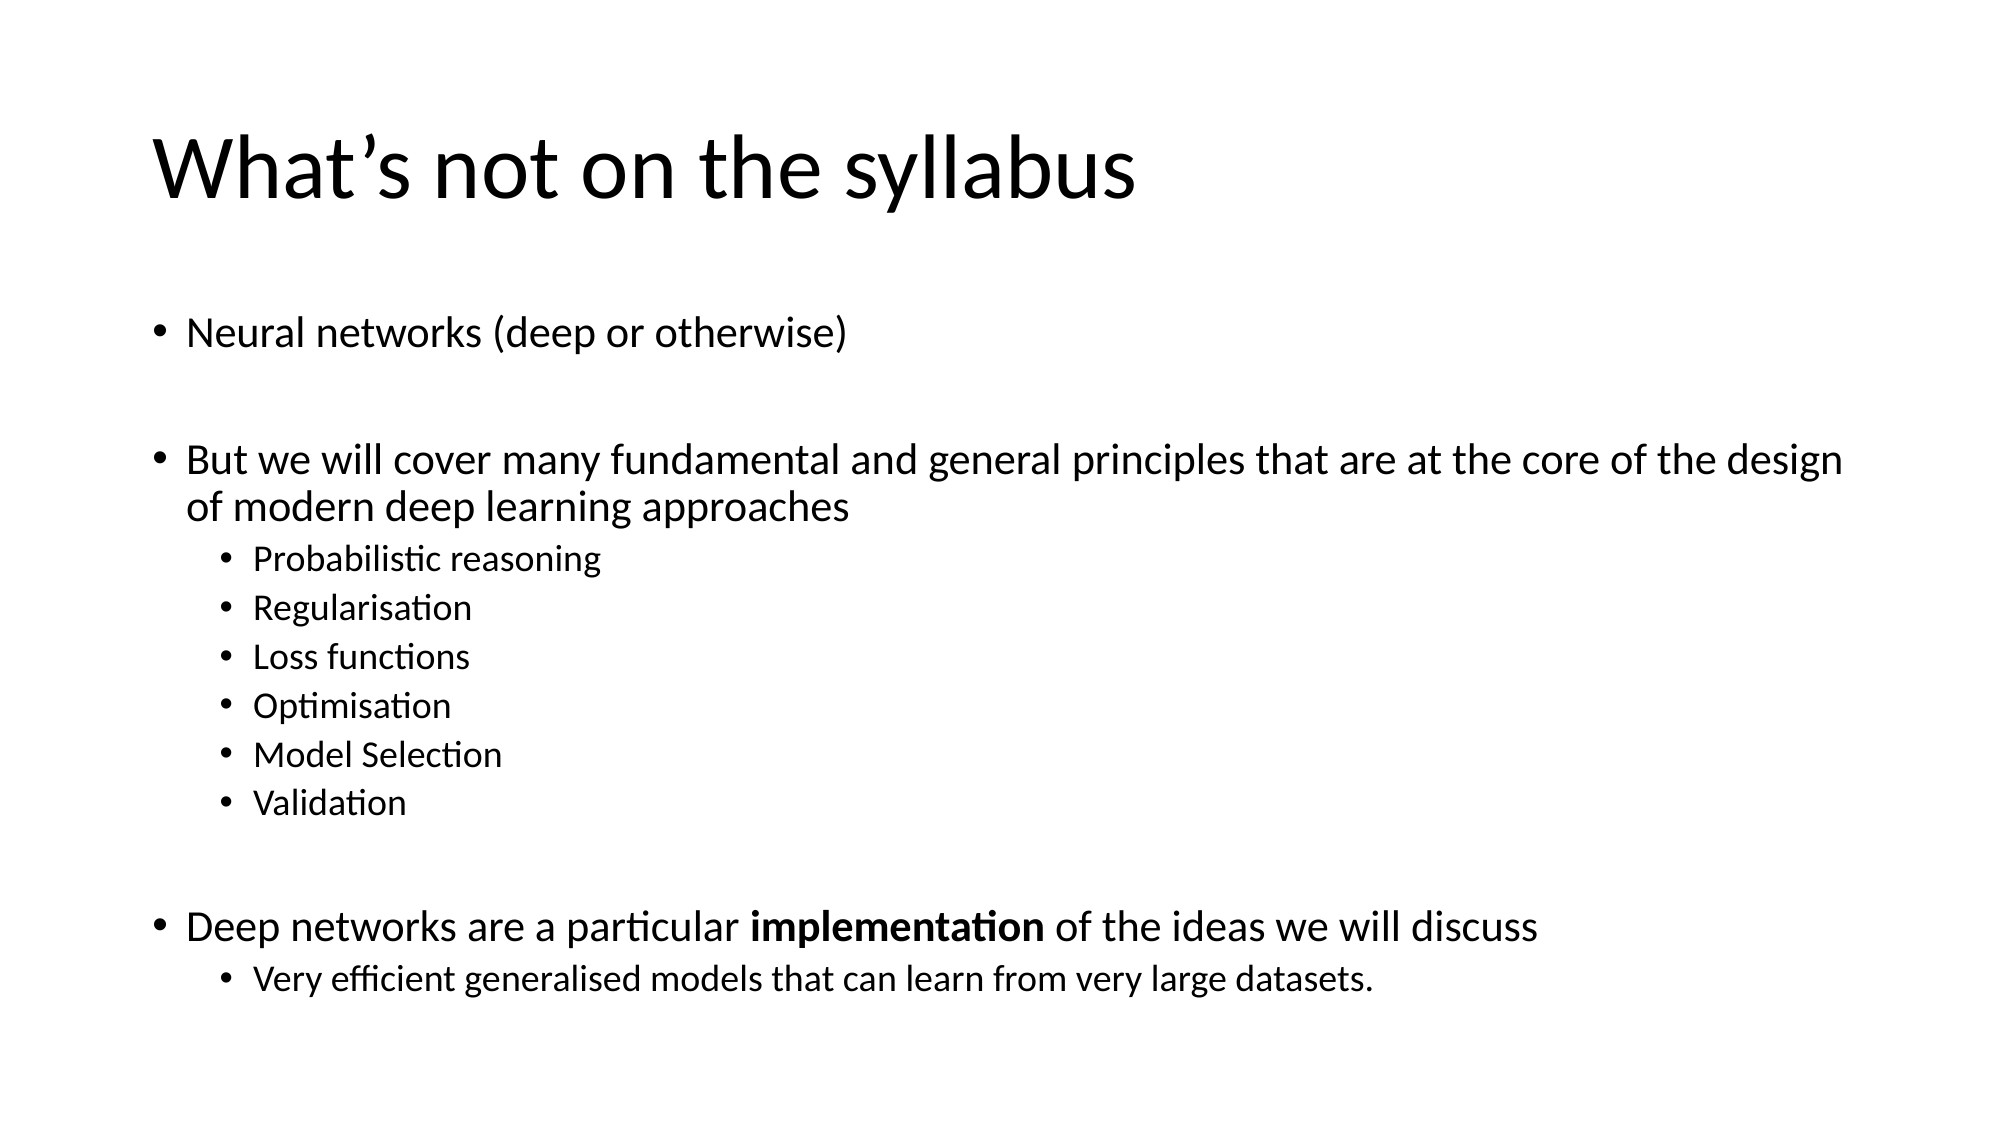

# What’s not on the syllabus
Neural networks (deep or otherwise)

But we will cover many fundamental and general principles that are at the core of the design of modern deep learning approaches
Probabilistic reasoning
Regularisation
Loss functions
Optimisation
Model Selection
Validation

Deep networks are a particular implementation of the ideas we will discuss
Very efficient generalised models that can learn from very large datasets.